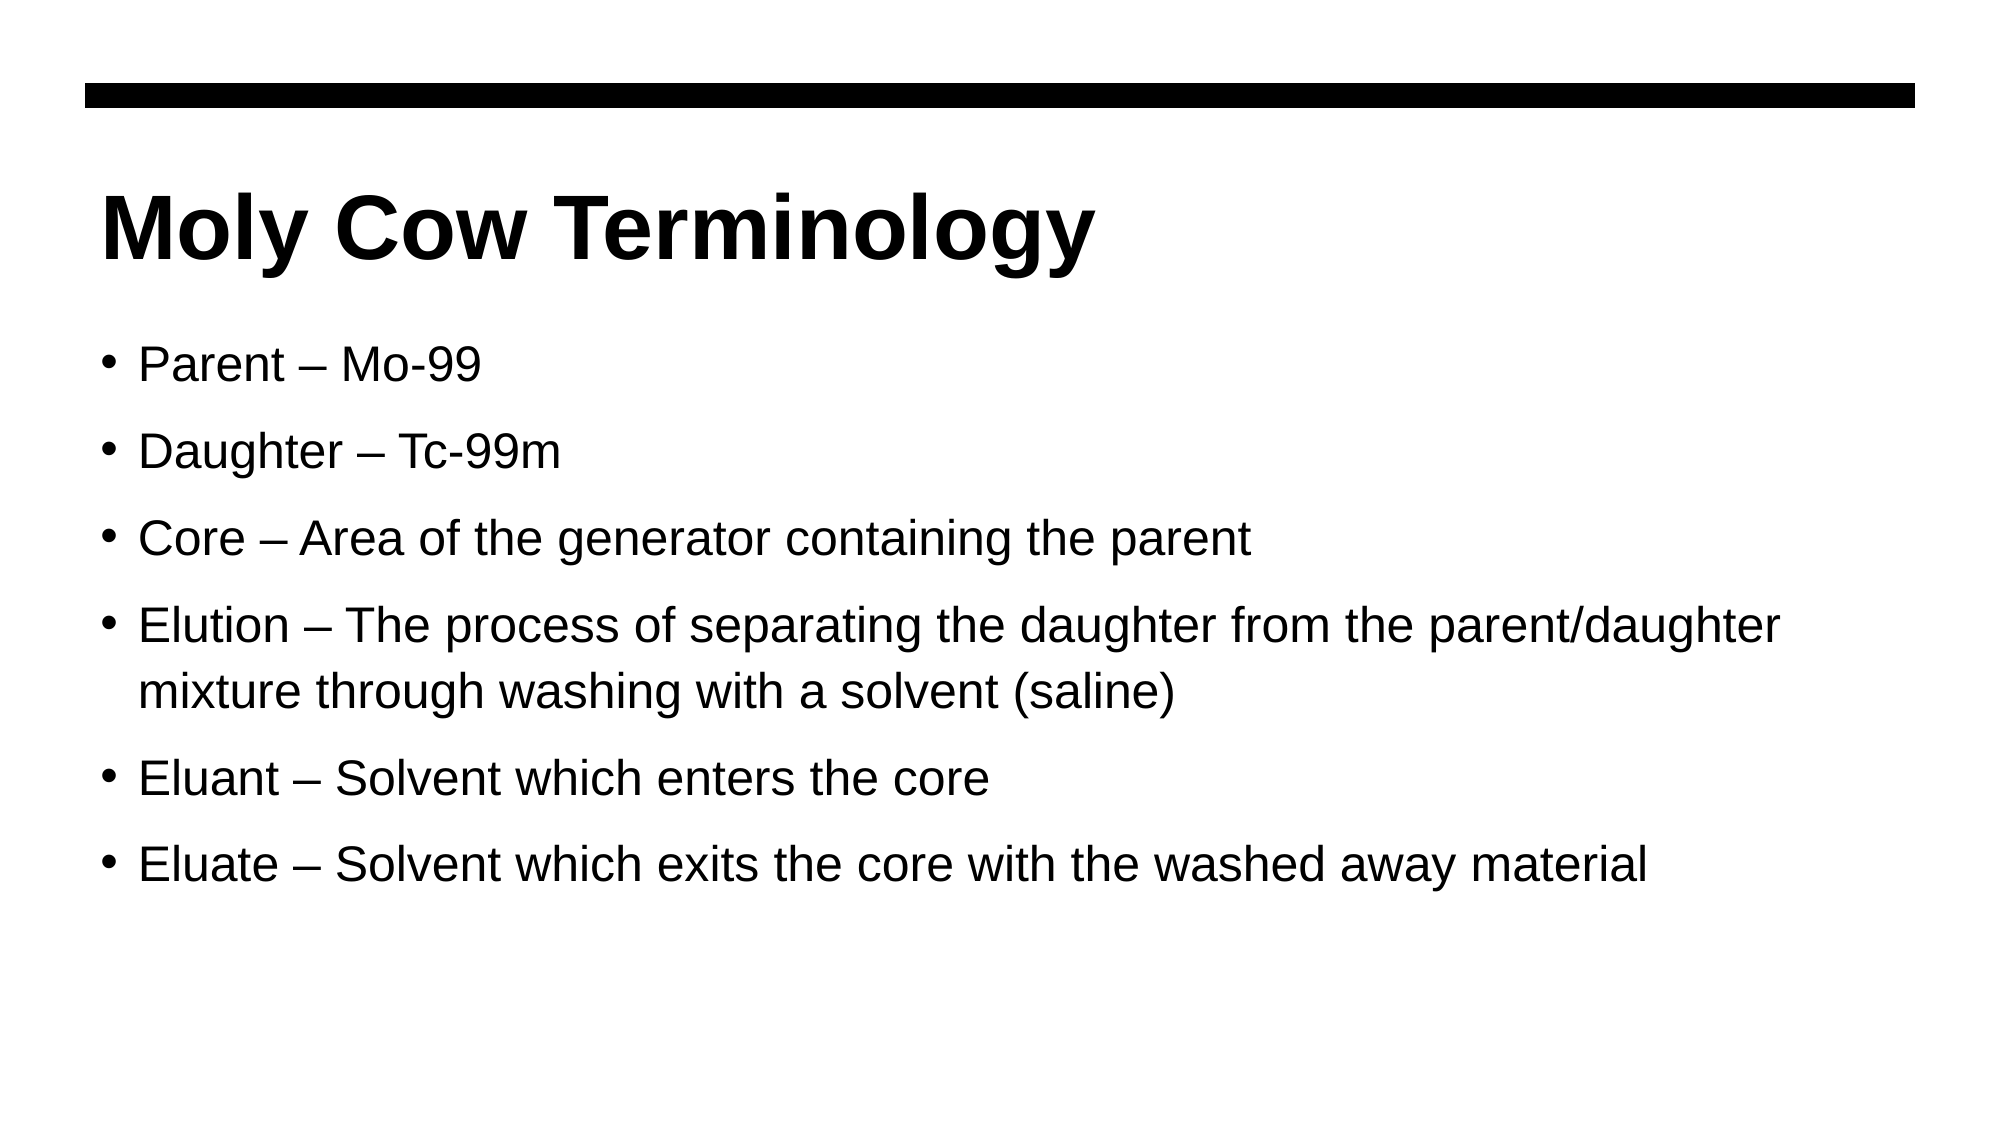

# Moly Cow Terminology
Parent – Mo-99
Daughter – Tc-99m
Core – Area of the generator containing the parent
Elution – The process of separating the daughter from the parent/daughter mixture through washing with a solvent (saline)
Eluant – Solvent which enters the core
Eluate – Solvent which exits the core with the washed away material